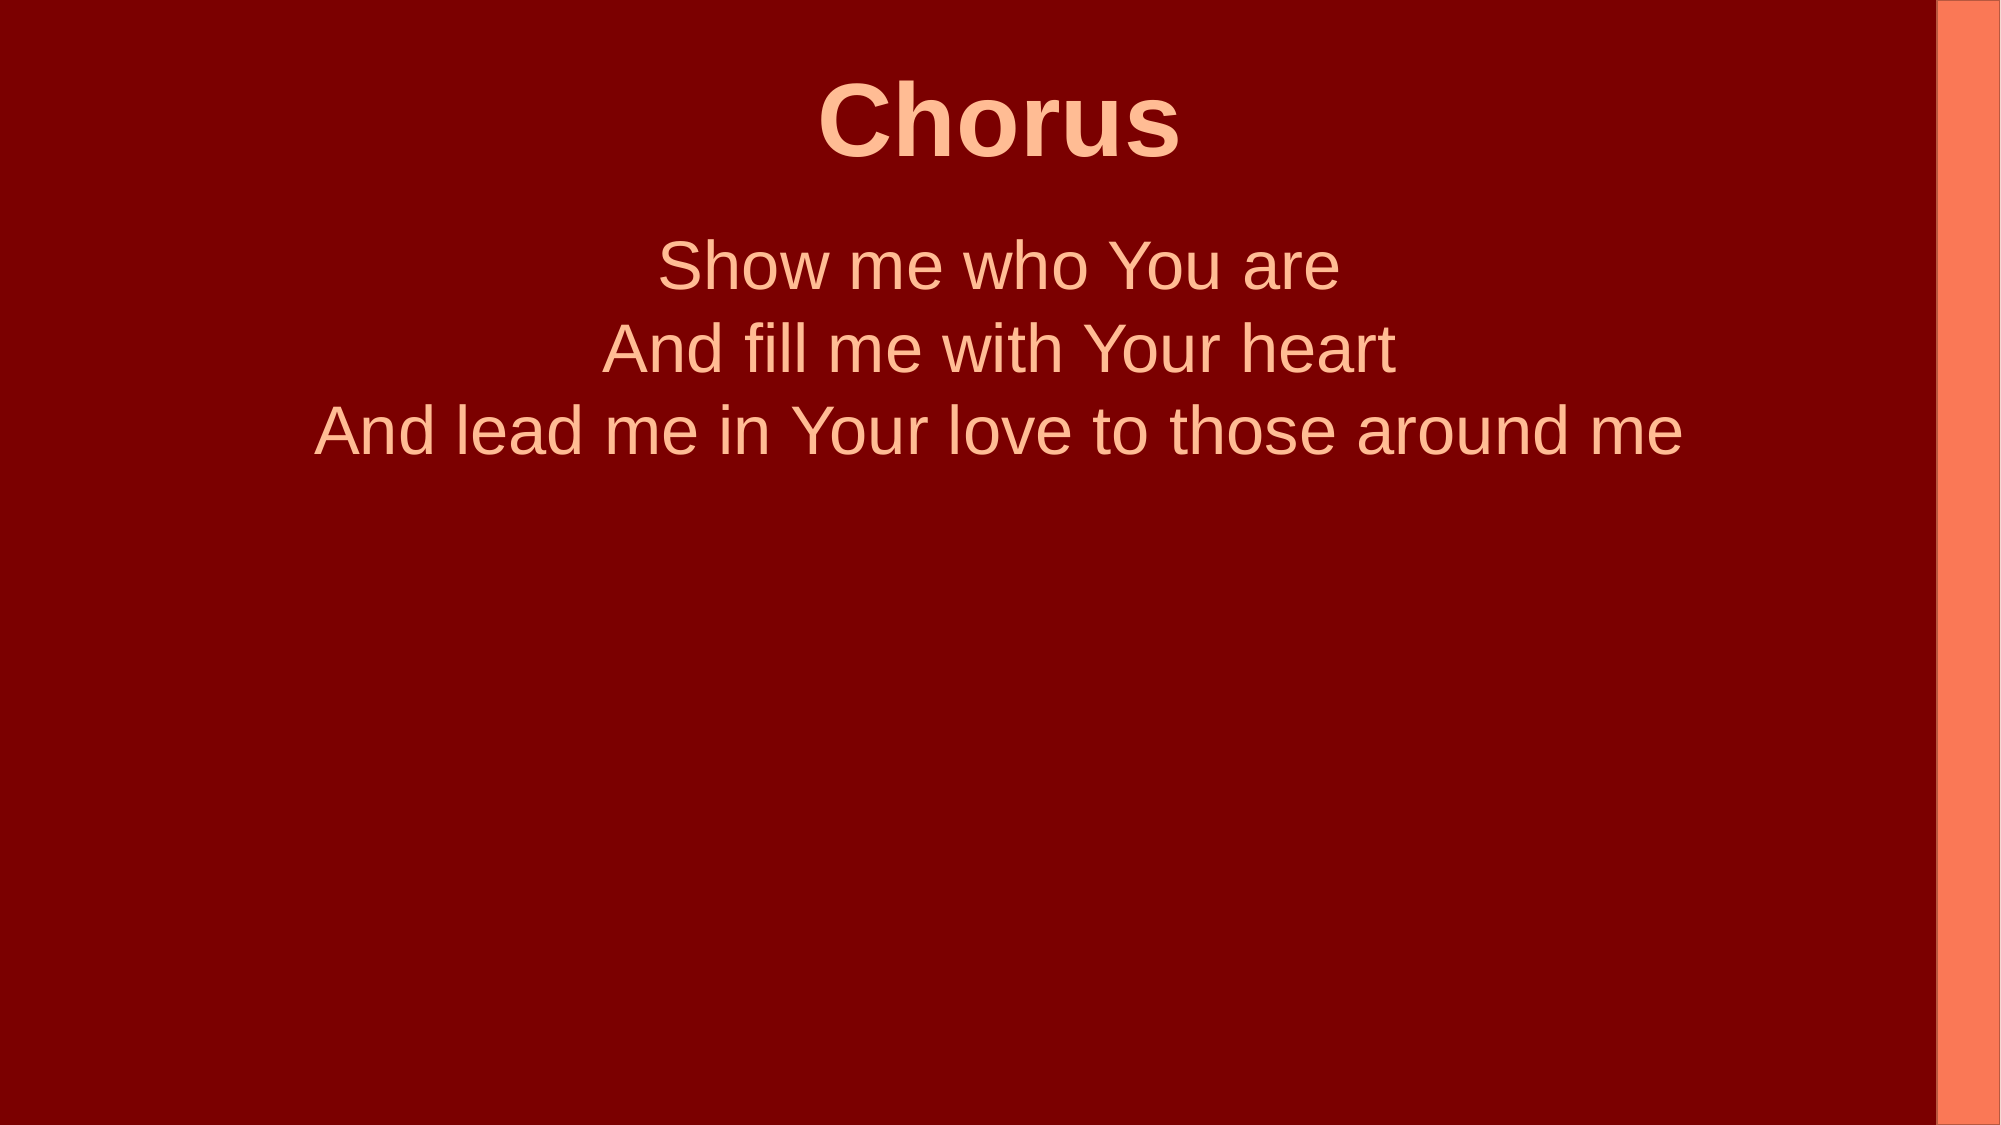

Chorus
Show me who You are
And fill me with Your heart
And lead me in Your love to those around me